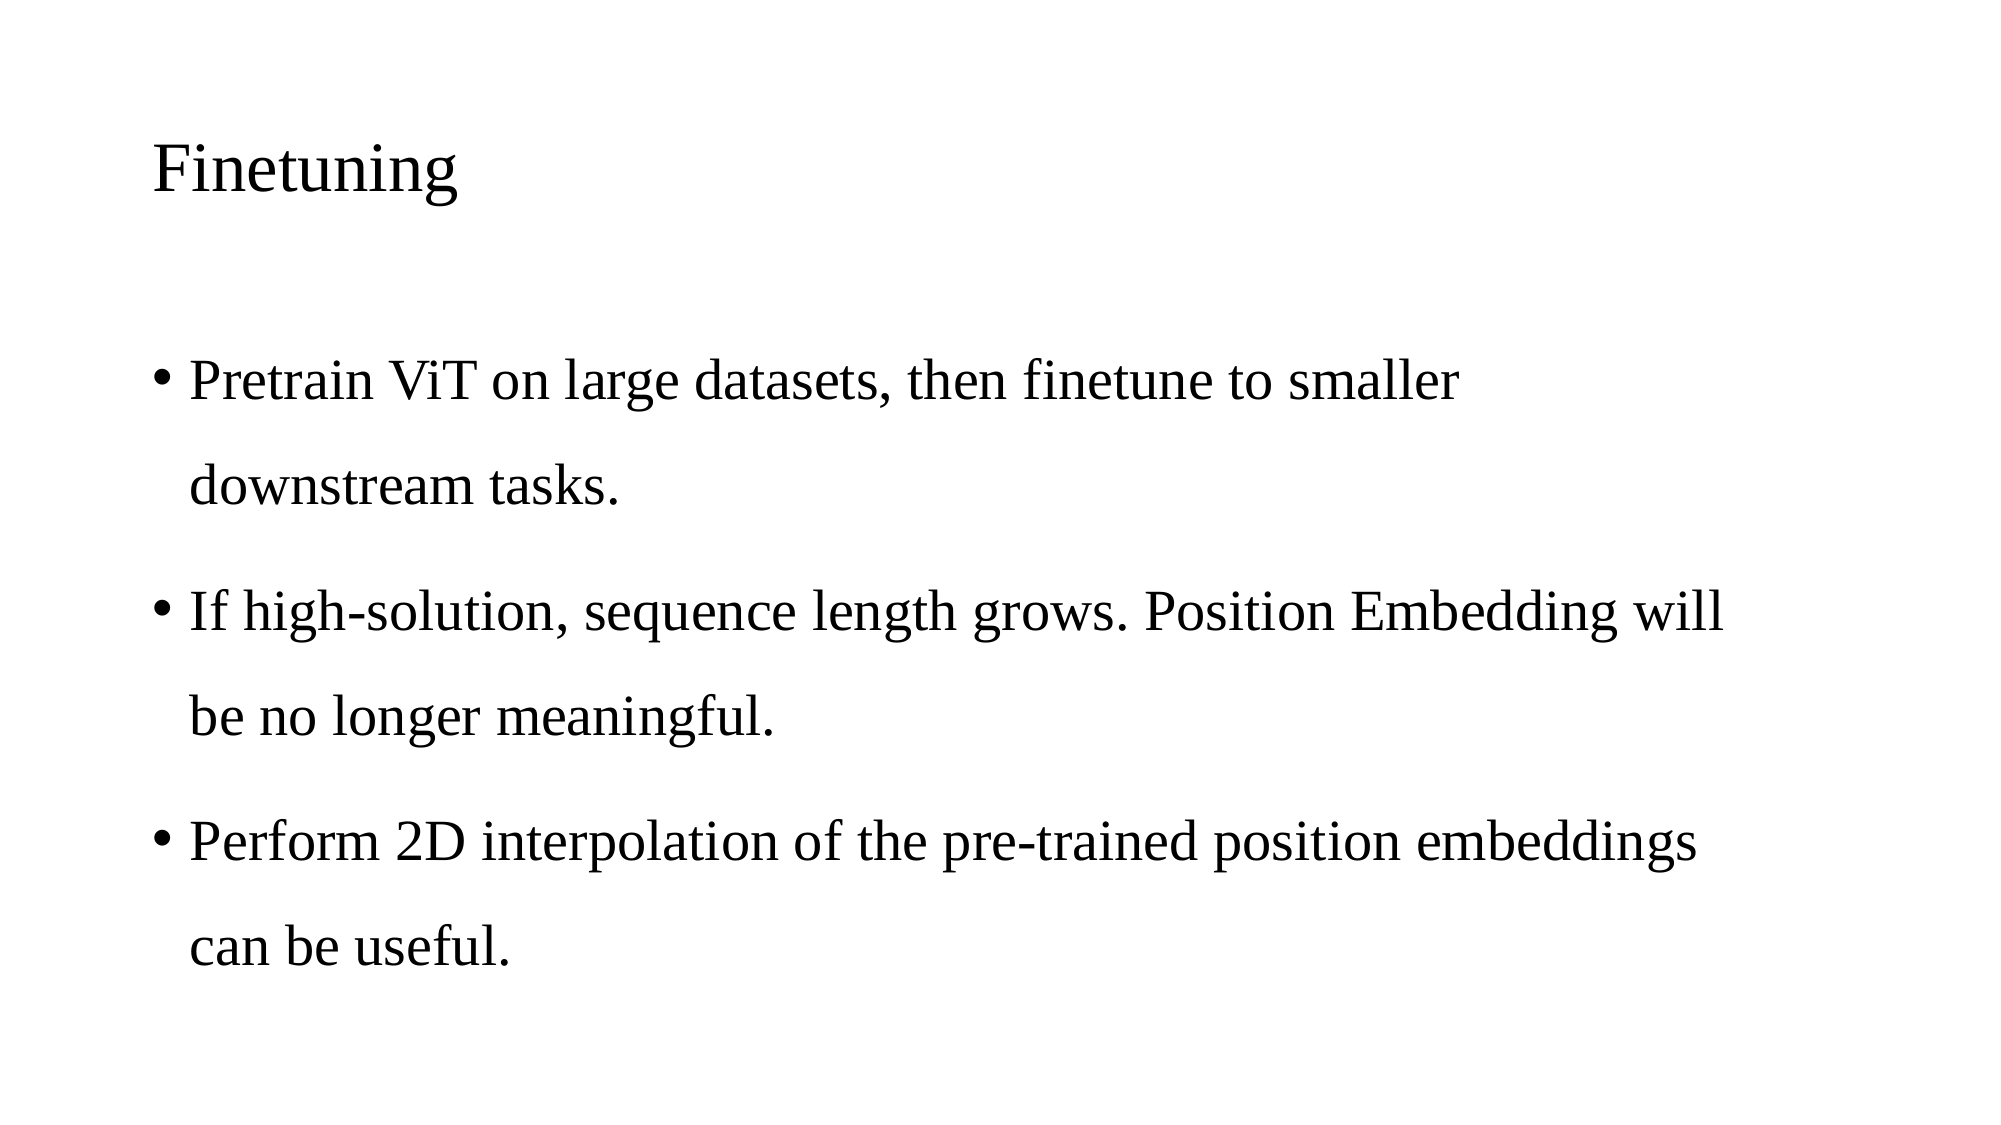

# Finetuning
Pretrain ViT on large datasets, then finetune to smaller downstream tasks.
If high-solution, sequence length grows. Position Embedding will be no longer meaningful.
Perform 2D interpolation of the pre-trained position embeddings can be useful.